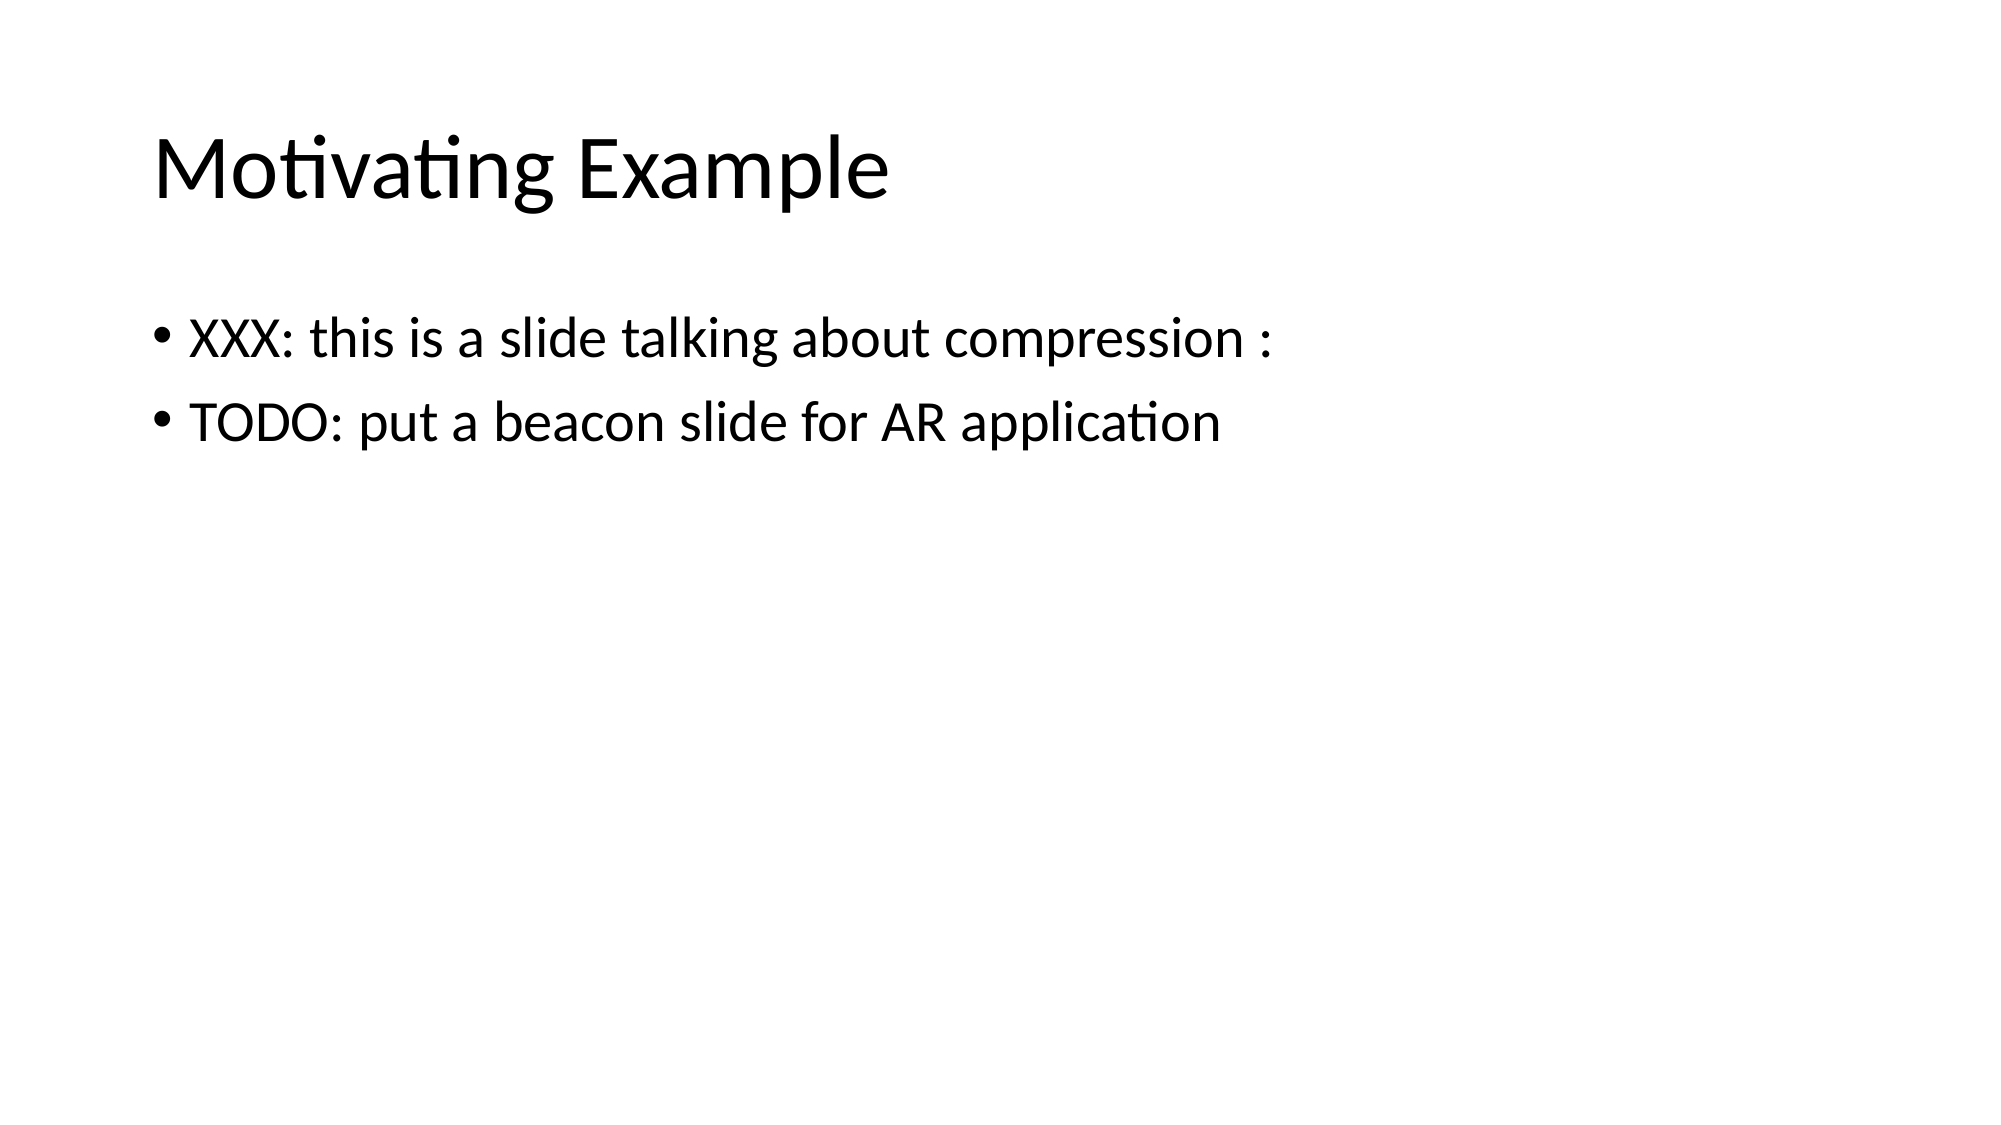

# Motivating Example
XXX: this is a slide talking about compression :
TODO: put a beacon slide for AR application